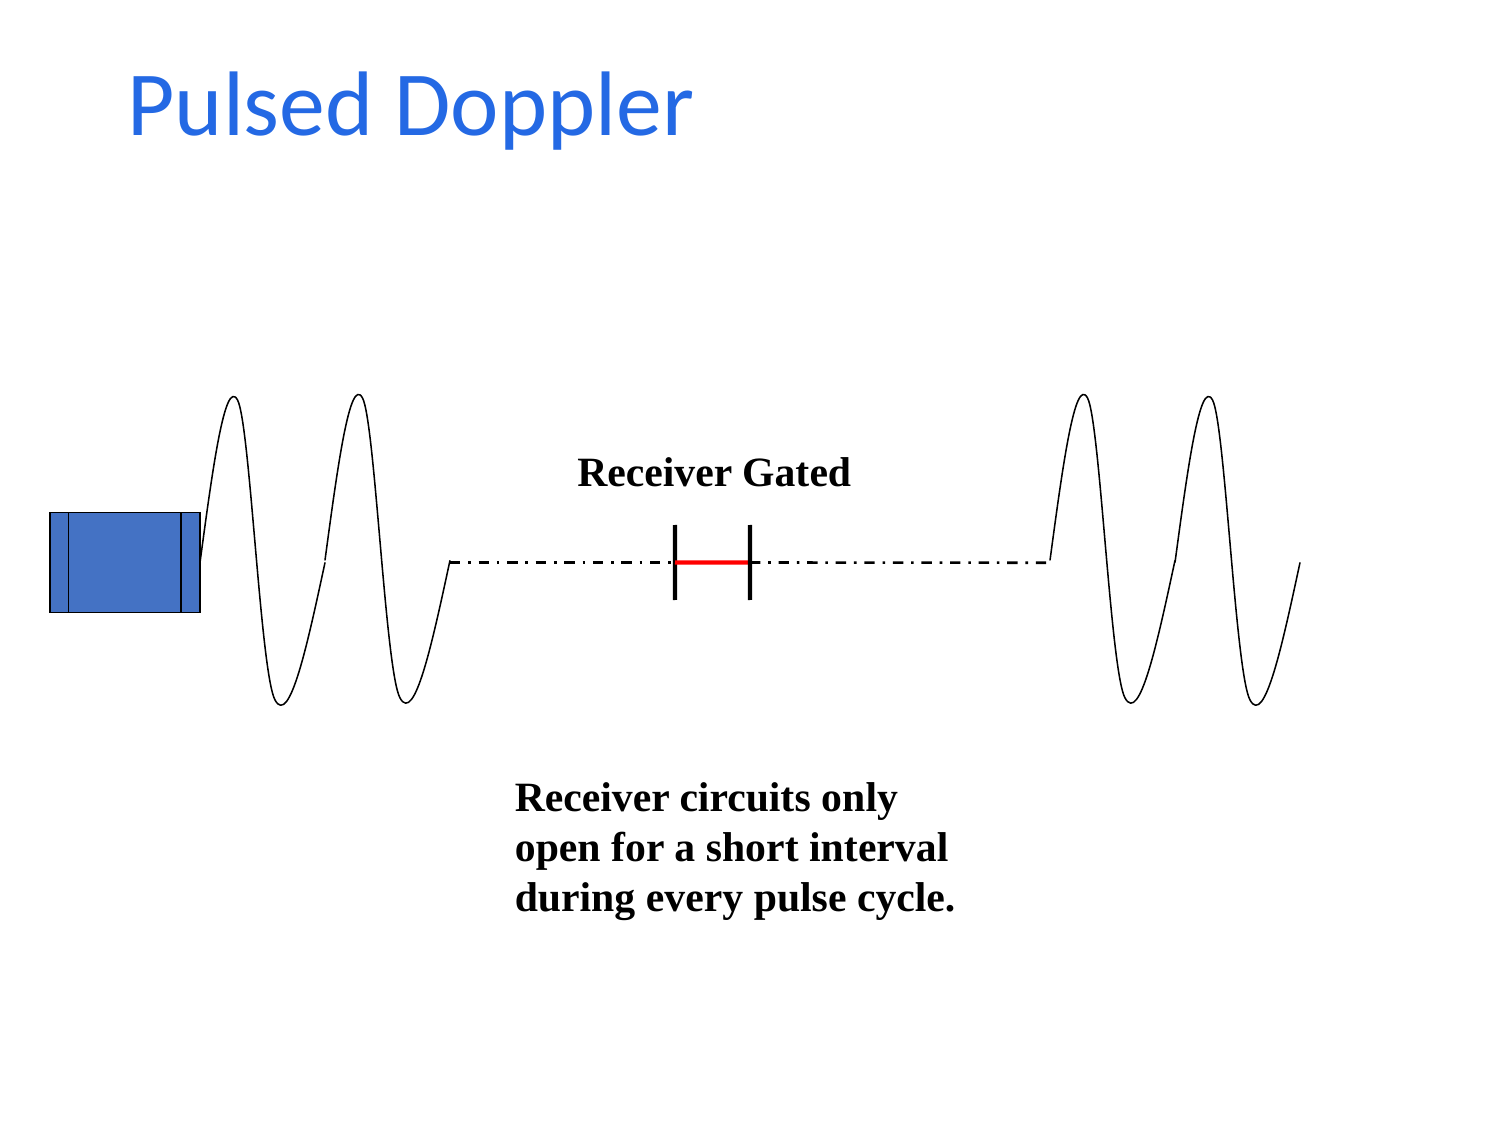

# Pulsed Doppler

Receiver Gated

Receiver circuits only open for a short interval during every pulse cycle.